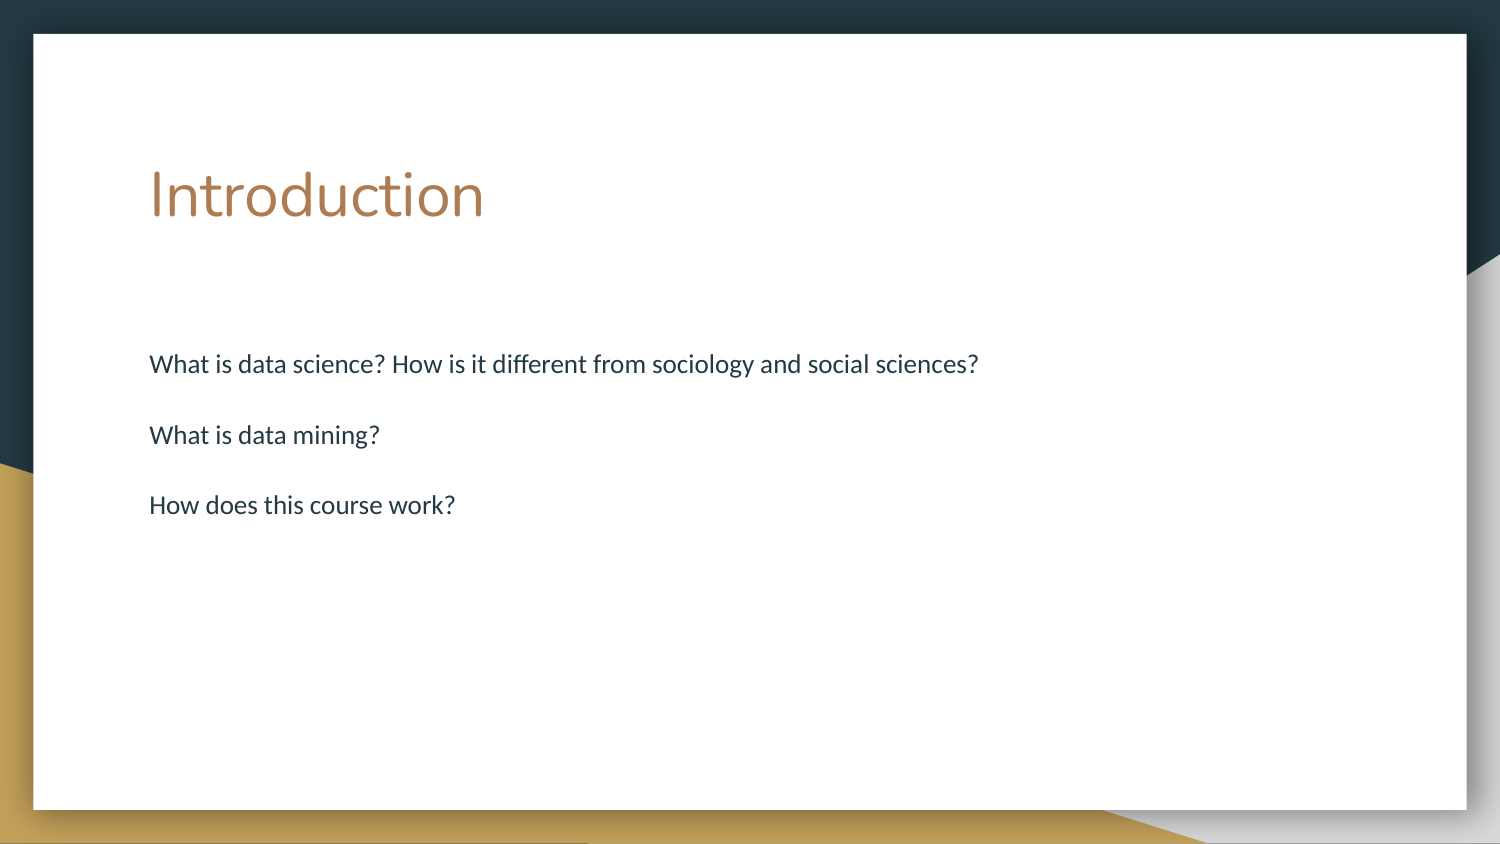

# Introduction
What is data science? How is it different from sociology and social sciences?
What is data mining?
How does this course work?